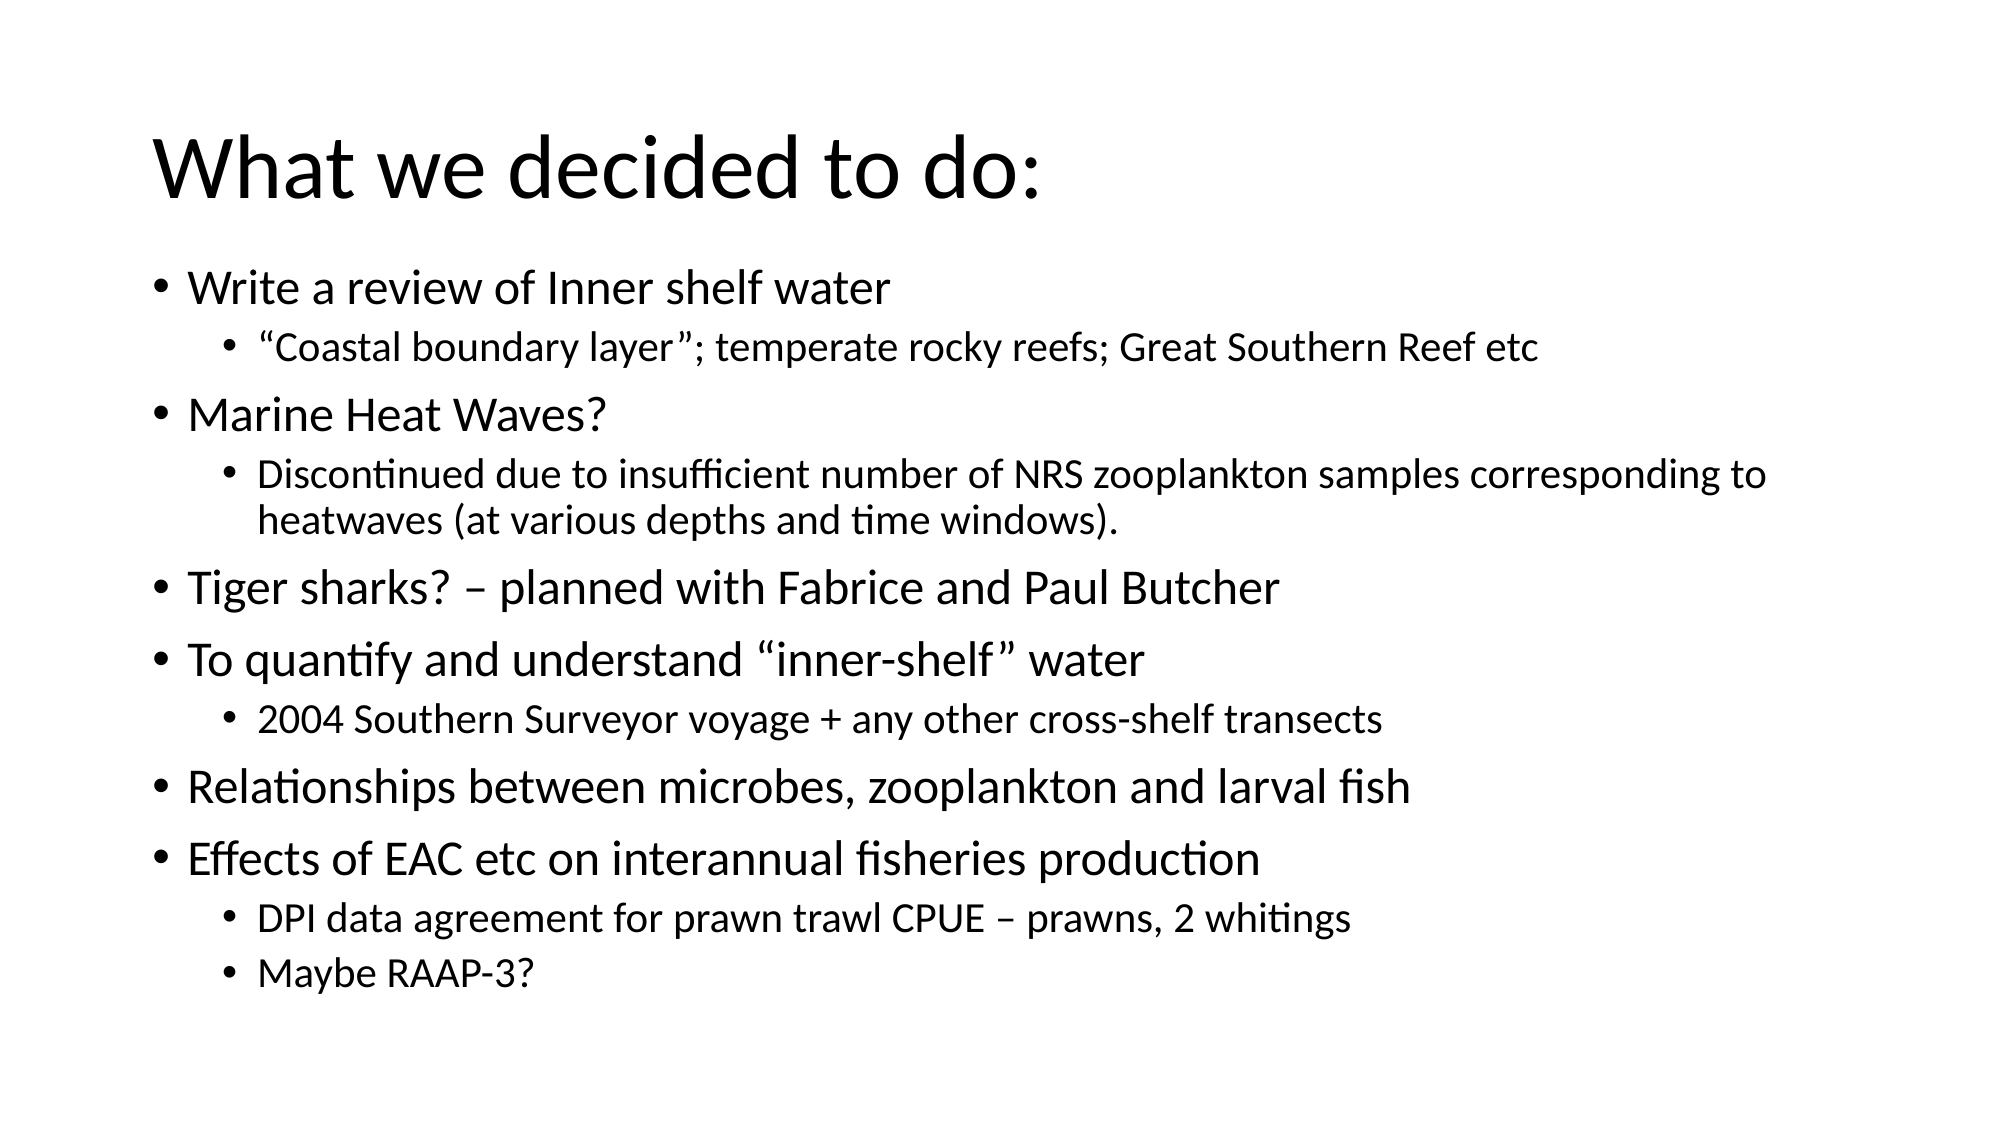

# What we decided to do:
Write a review of Inner shelf water
“Coastal boundary layer”; temperate rocky reefs; Great Southern Reef etc
Marine Heat Waves?
Discontinued due to insufficient number of NRS zooplankton samples corresponding to heatwaves (at various depths and time windows).
Tiger sharks? – planned with Fabrice and Paul Butcher
To quantify and understand “inner-shelf” water
2004 Southern Surveyor voyage + any other cross-shelf transects
Relationships between microbes, zooplankton and larval fish
Effects of EAC etc on interannual fisheries production
DPI data agreement for prawn trawl CPUE – prawns, 2 whitings
Maybe RAAP-3?